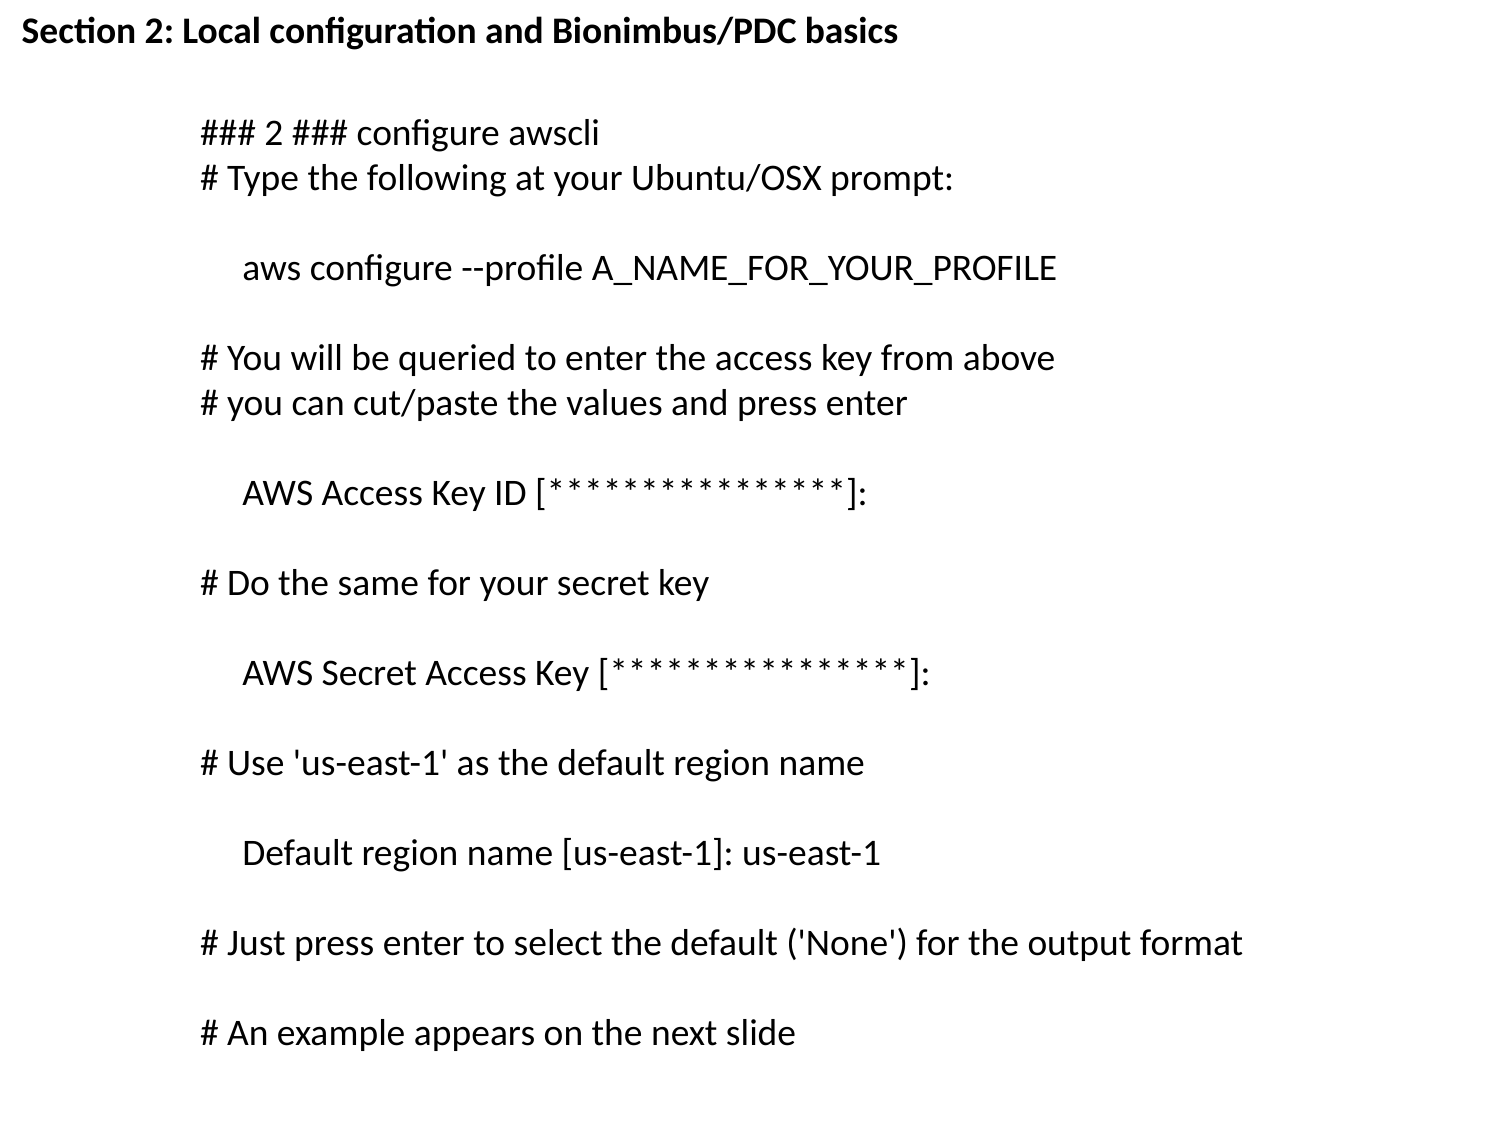

Section 2: Local configuration and Bionimbus/PDC basics
### 2 ### configure awscli
# Type the following at your Ubuntu/OSX prompt:

     aws configure --profile A_NAME_FOR_YOUR_PROFILE

# You will be queried to enter the access key from above
# you can cut/paste the values and press enter

     AWS Access Key ID [****************]:

# Do the same for your secret key

     AWS Secret Access Key [****************]:

# Use 'us-east-1' as the default region name

     Default region name [us-east-1]: us-east-1

# Just press enter to select the default ('None') for the output format

# An example appears on the next slide